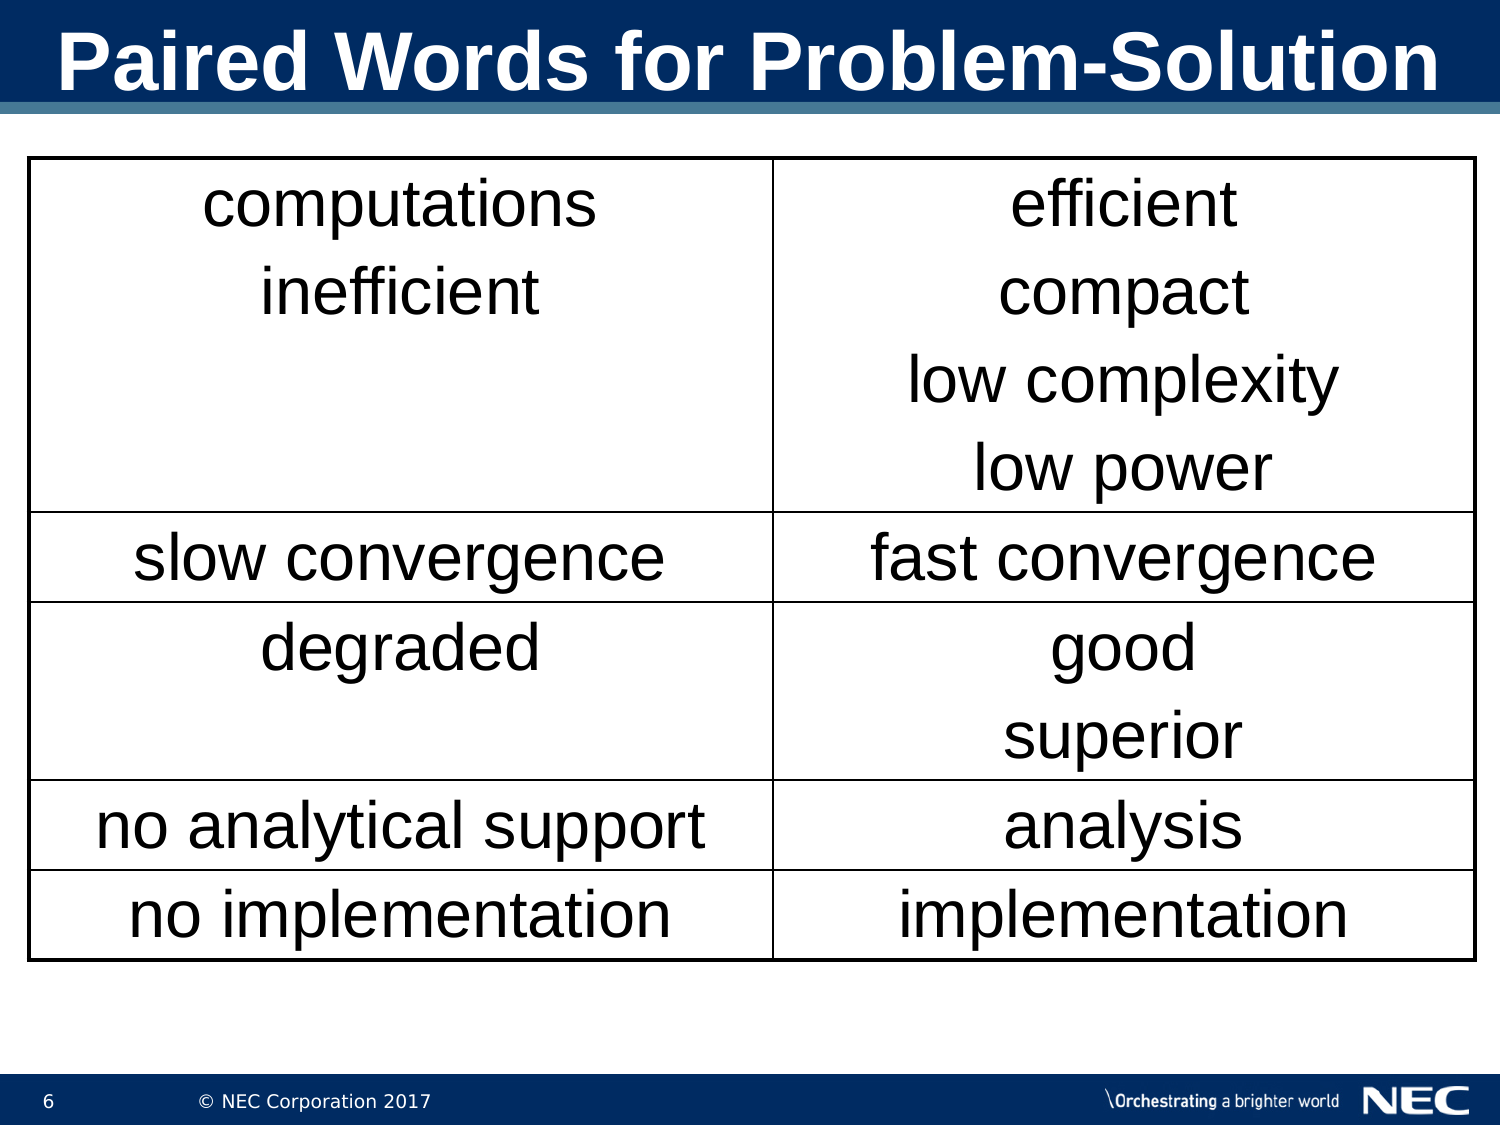

# Paired Words for Problem-Solution
| computations inefficient | efficient compact low complexity low power |
| --- | --- |
| slow convergence | fast convergence |
| degraded | good superior |
| no analytical support | analysis |
| no implementation | implementation |